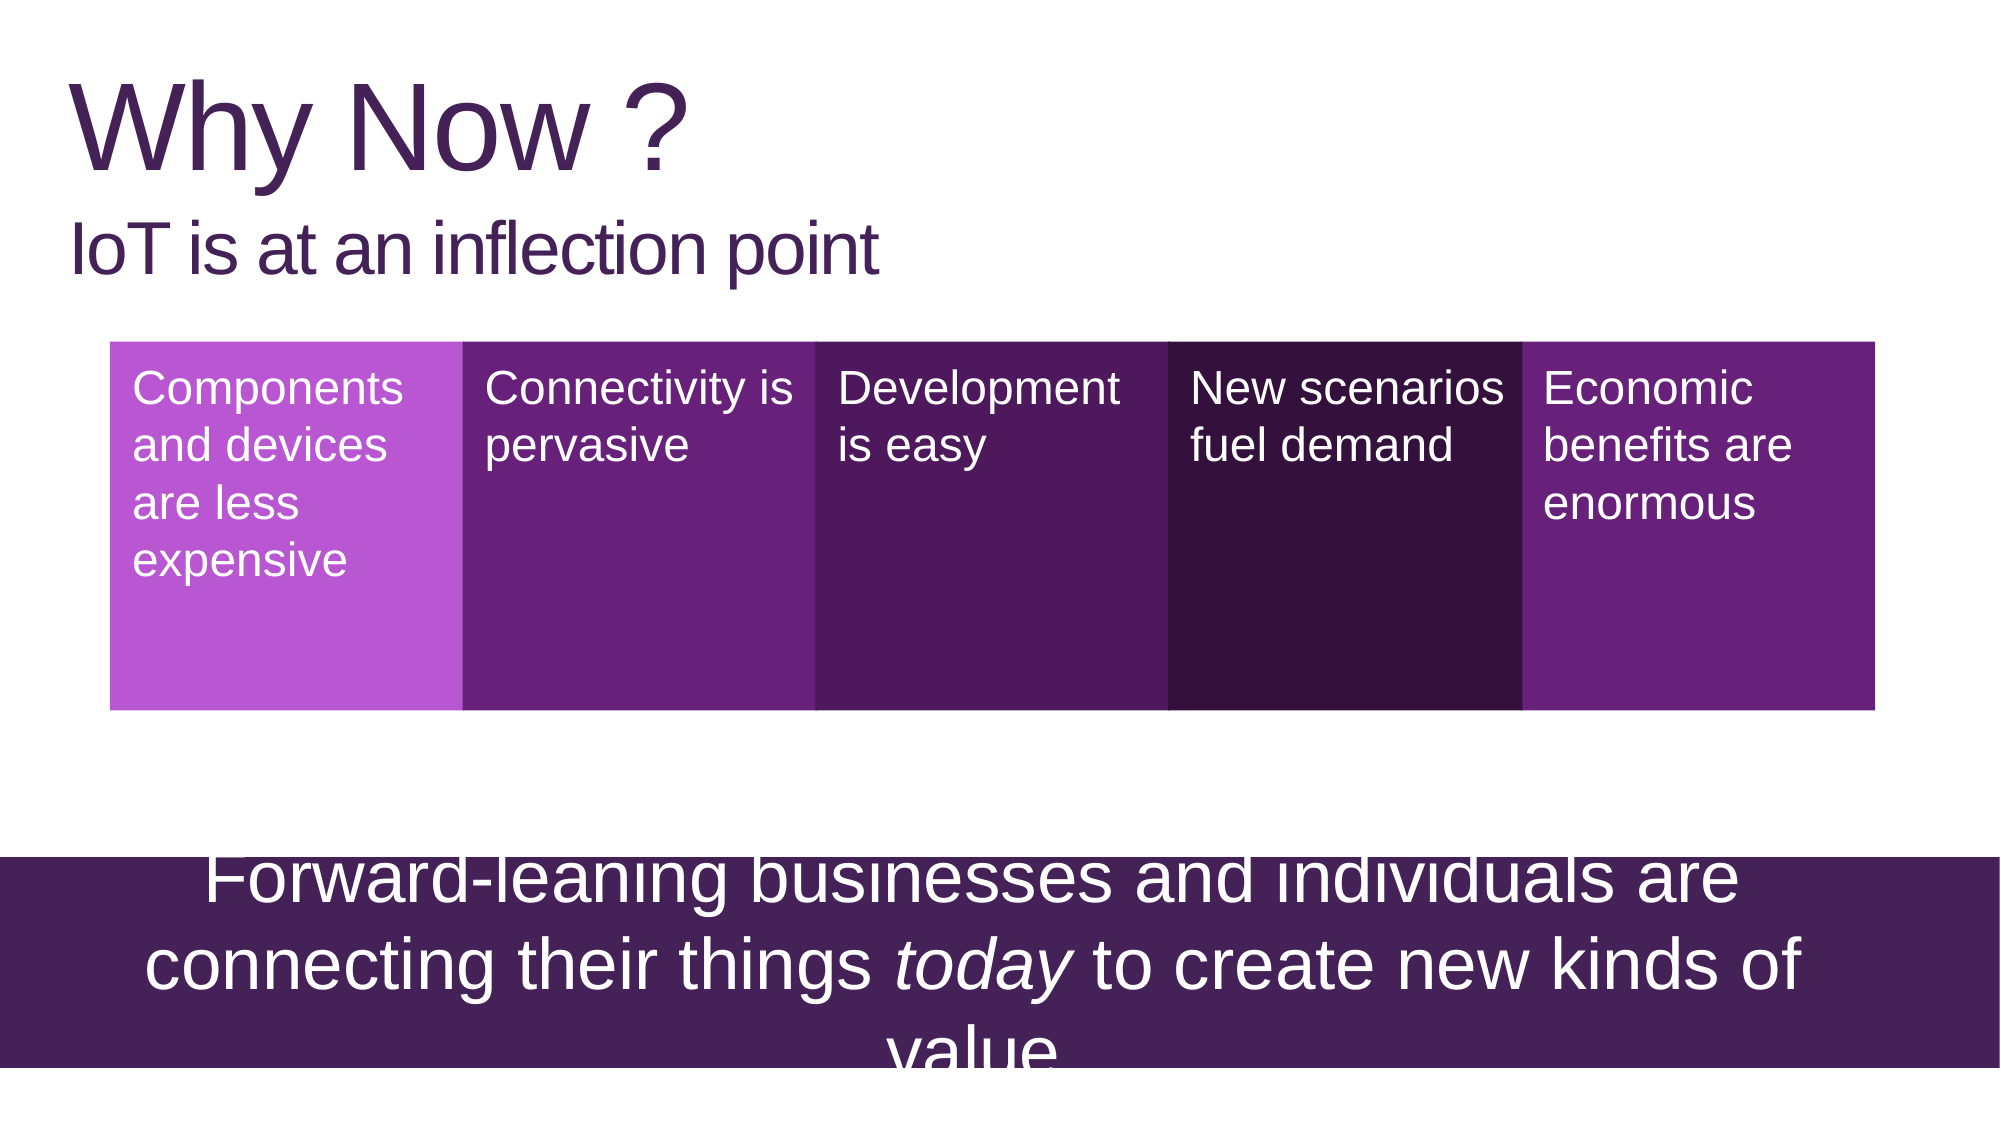

# Why Now ?
IoT is at an inflection point
Components and devices are less expensive
Connectivity is pervasive
Development is easy
New scenarios fuel demand
Economic benefits are enormous

Forward-leaning businesses and individuals are connecting their things today to create new kinds of value